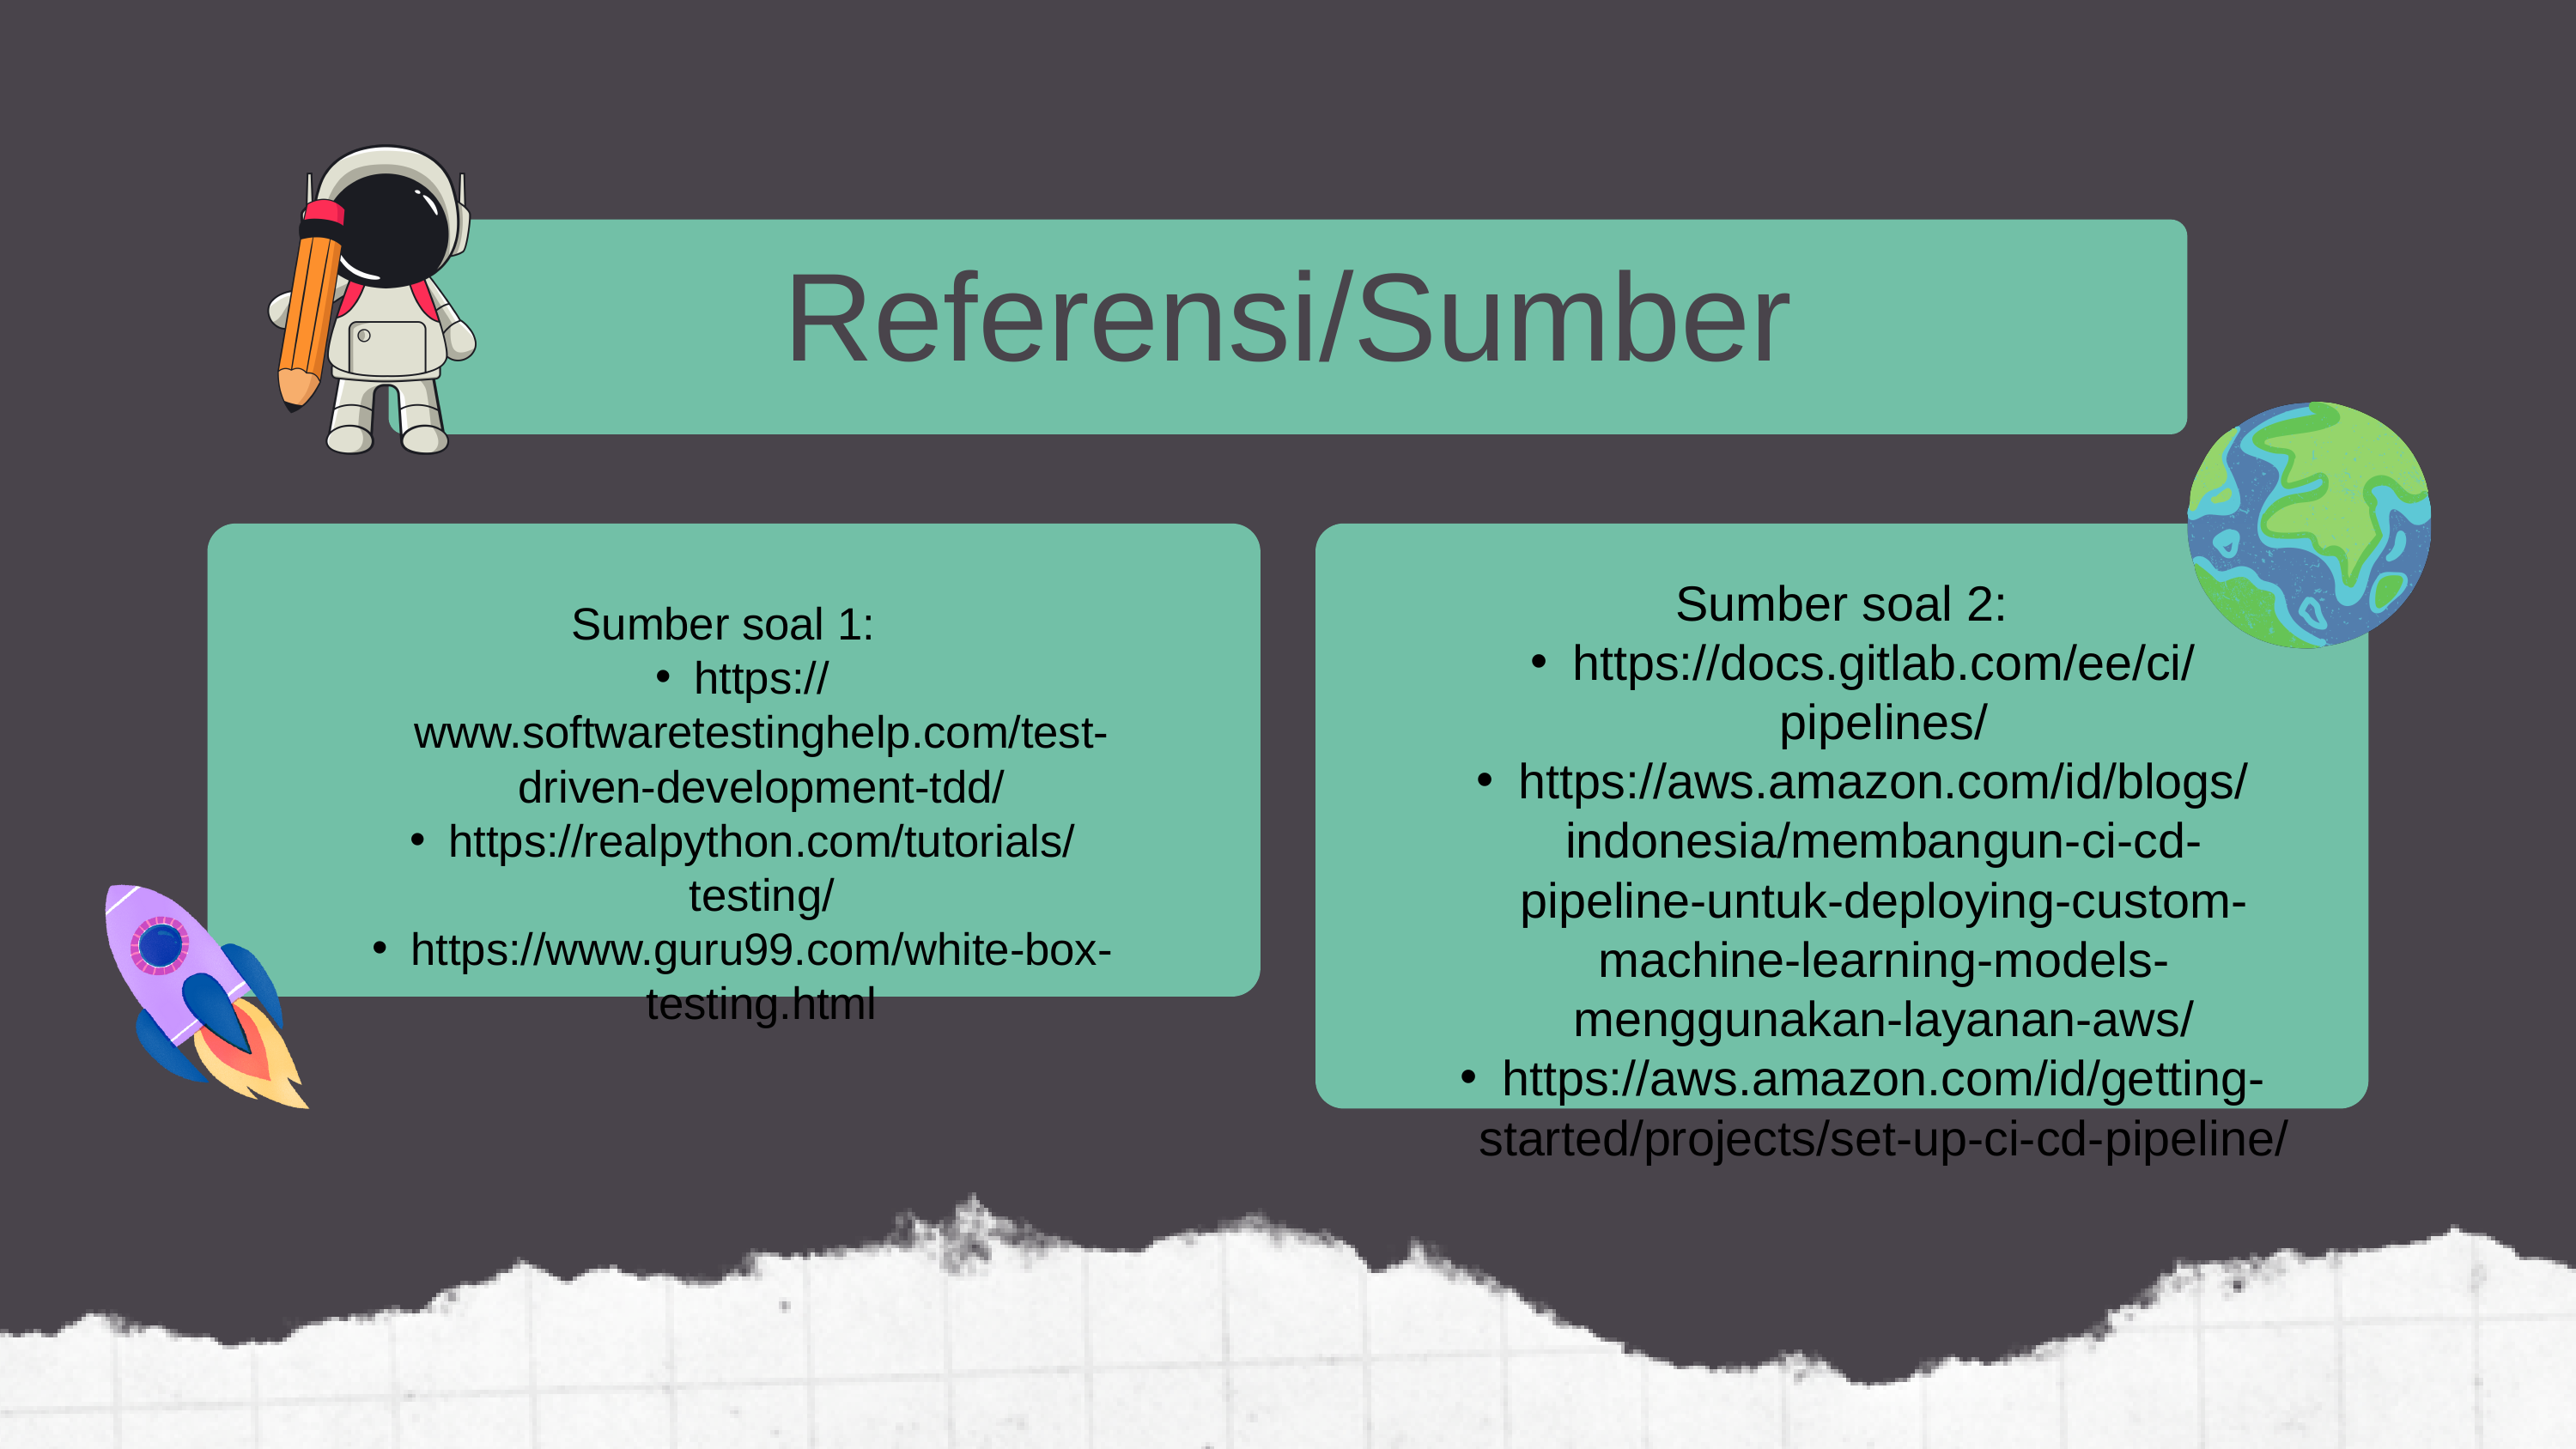

Referensi/Sumber

Sumber soal 2:
https://docs.gitlab.com/ee/ci/pipelines/
https://aws.amazon.com/id/blogs/indonesia/membangun-ci-cd-pipeline-untuk-deploying-custom-machine-learning-models-menggunakan-layanan-aws/
https://aws.amazon.com/id/getting-started/projects/set-up-ci-cd-pipeline/

Sumber soal 1:
https://www.softwaretestinghelp.com/test-driven-development-tdd/
https://realpython.com/tutorials/testing/
https://www.guru99.com/white-box-testing.html